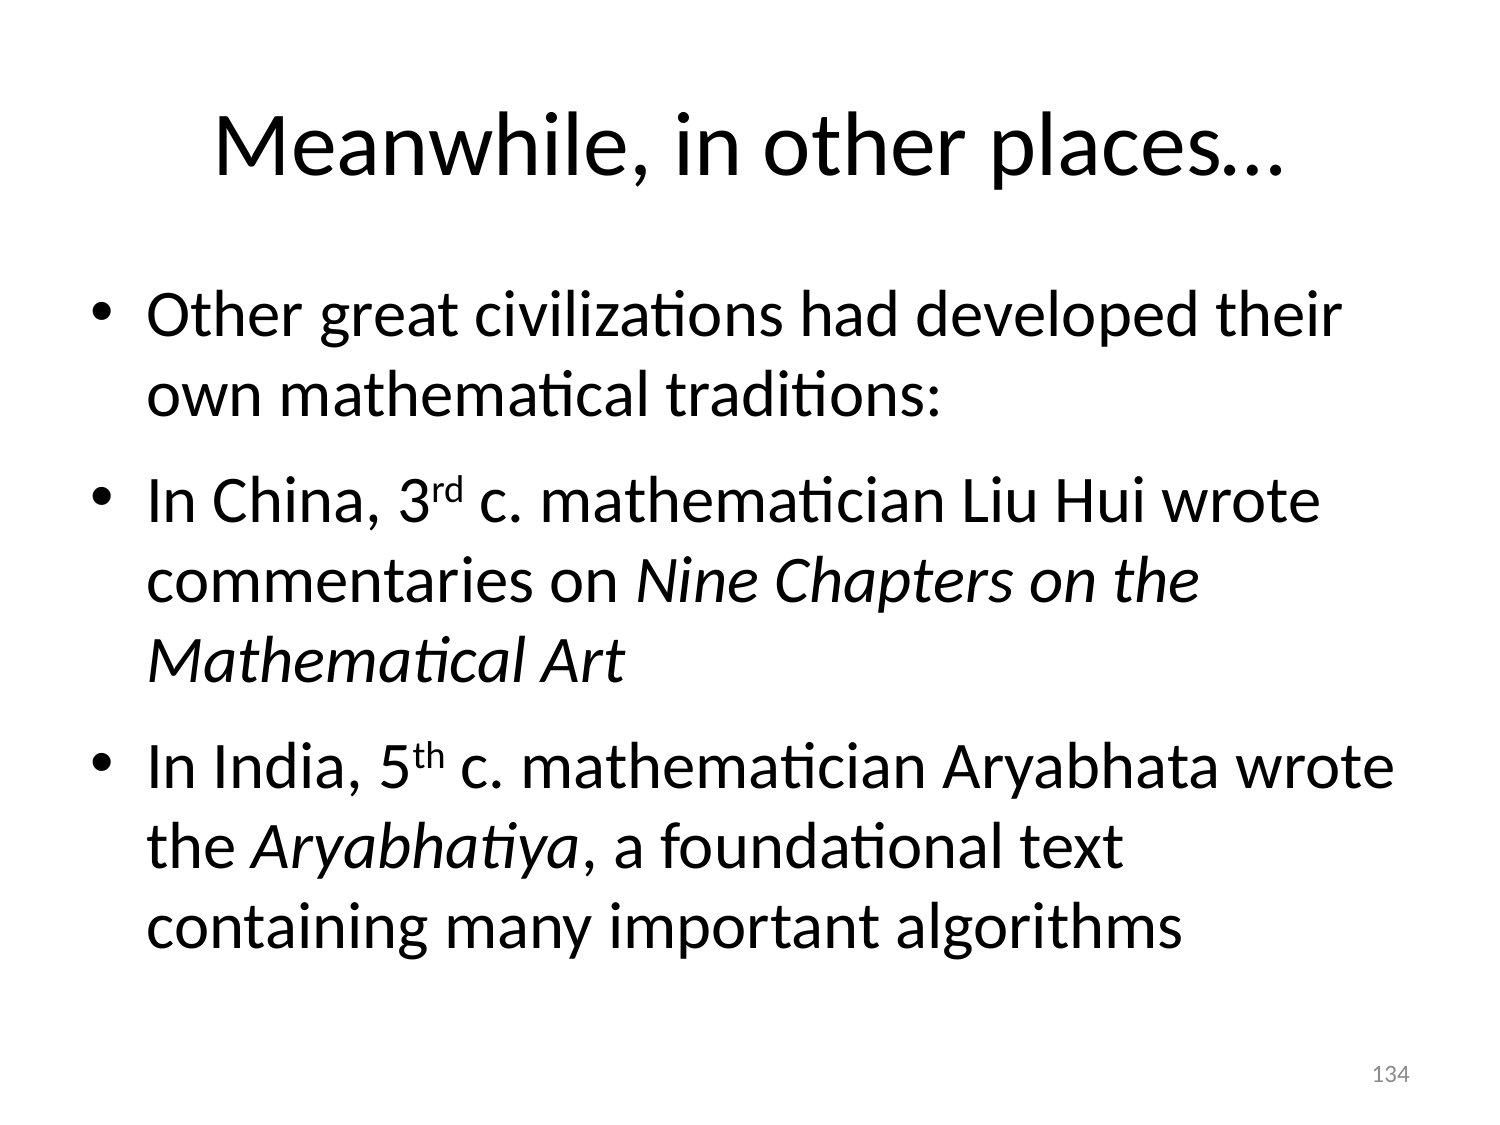

# Meanwhile, in other places…
Other great civilizations had developed their own mathematical traditions:
In China, 3rd c. mathematician Liu Hui wrote commentaries on Nine Chapters on the Mathematical Art
In India, 5th c. mathematician Aryabhata wrote the Aryabhatiya, a foundational text containing many important algorithms
134